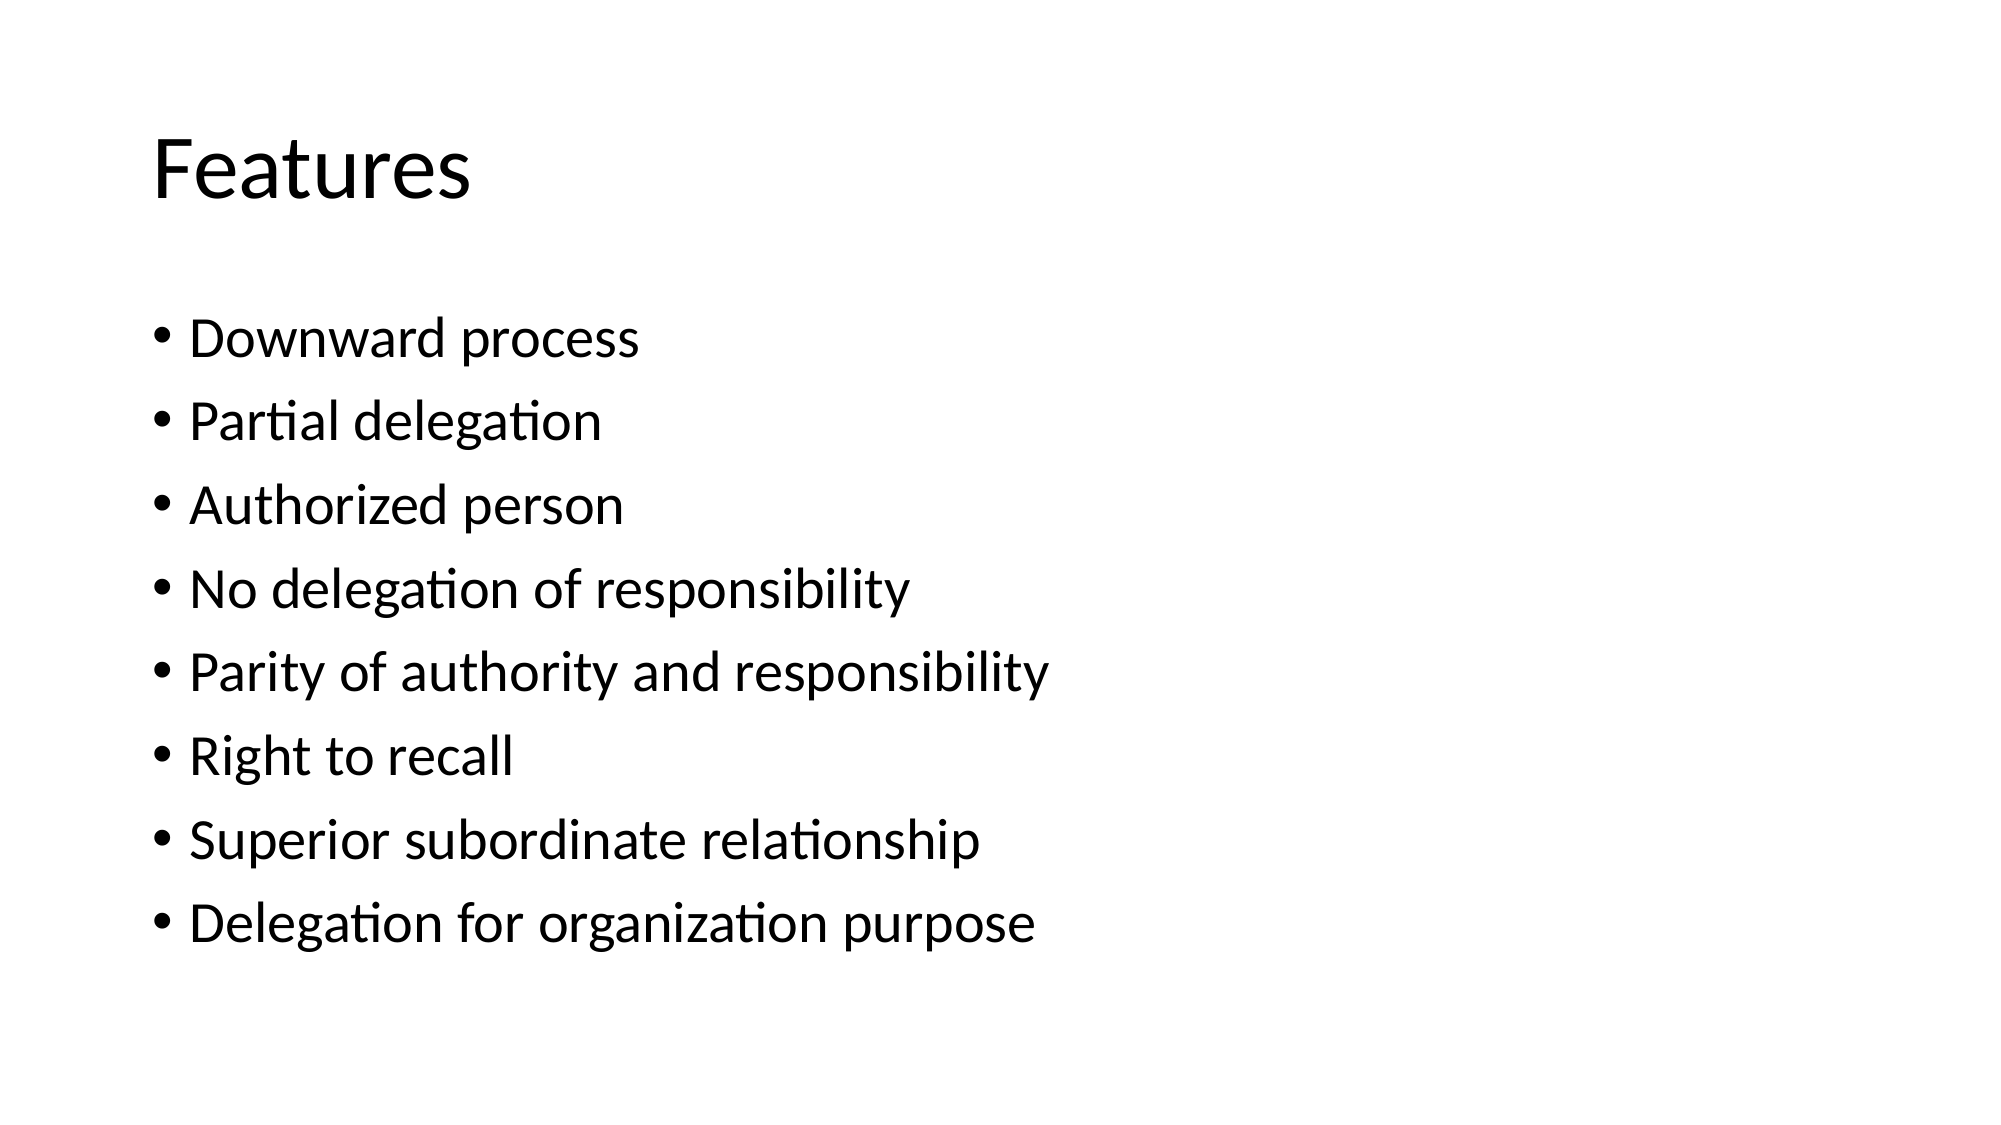

# Features
Downward process
Partial delegation
Authorized person
No delegation of responsibility
Parity of authority and responsibility
Right to recall
Superior subordinate relationship
Delegation for organization purpose